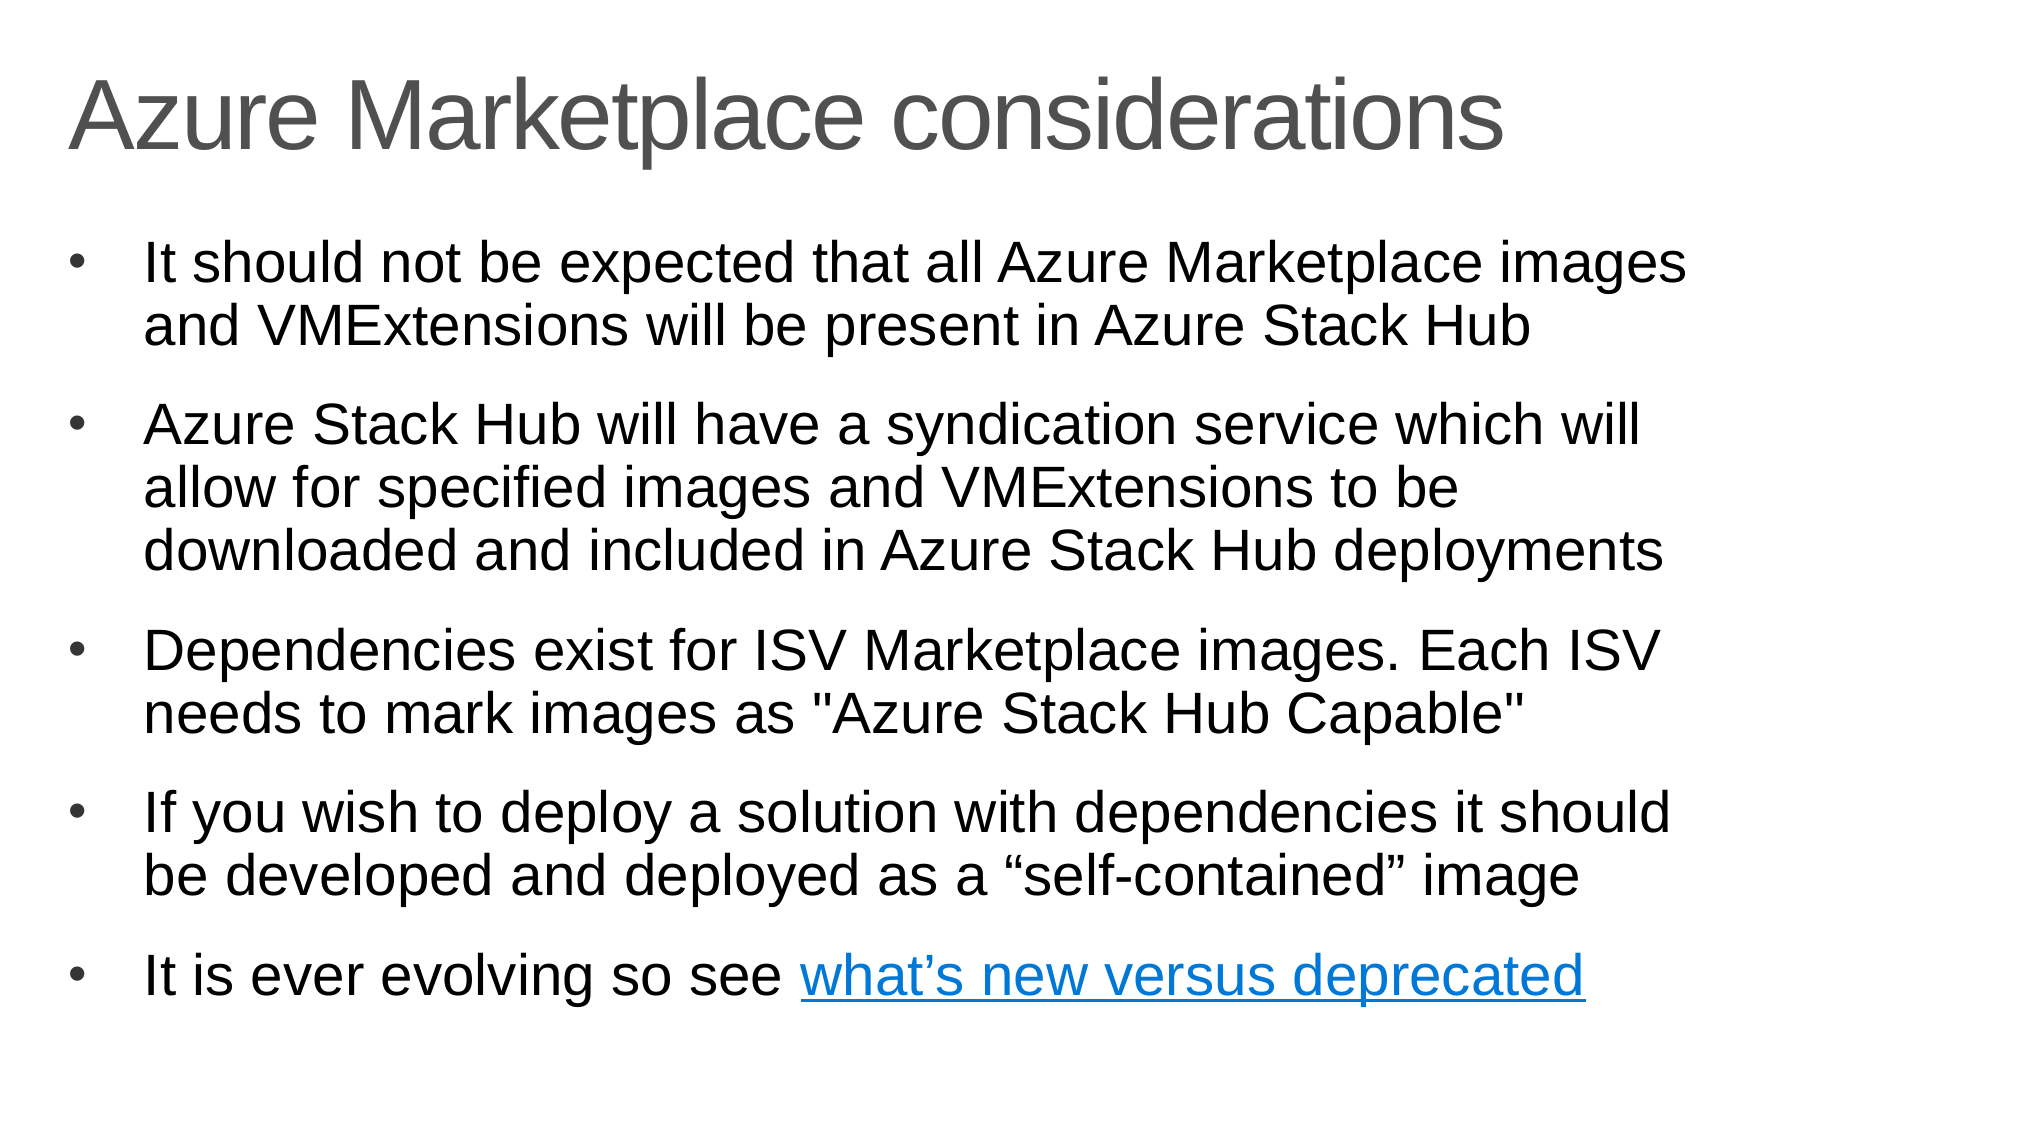

# Azure Marketplace considerations
It should not be expected that all Azure Marketplace images and VMExtensions will be present in Azure Stack Hub
Azure Stack Hub will have a syndication service which will allow for specified images and VMExtensions to be downloaded and included in Azure Stack Hub deployments
Dependencies exist for ISV Marketplace images. Each ISV needs to mark images as "Azure Stack Hub Capable"
If you wish to deploy a solution with dependencies it should be developed and deployed as a “self-contained” image
It is ever evolving so see what’s new versus deprecated